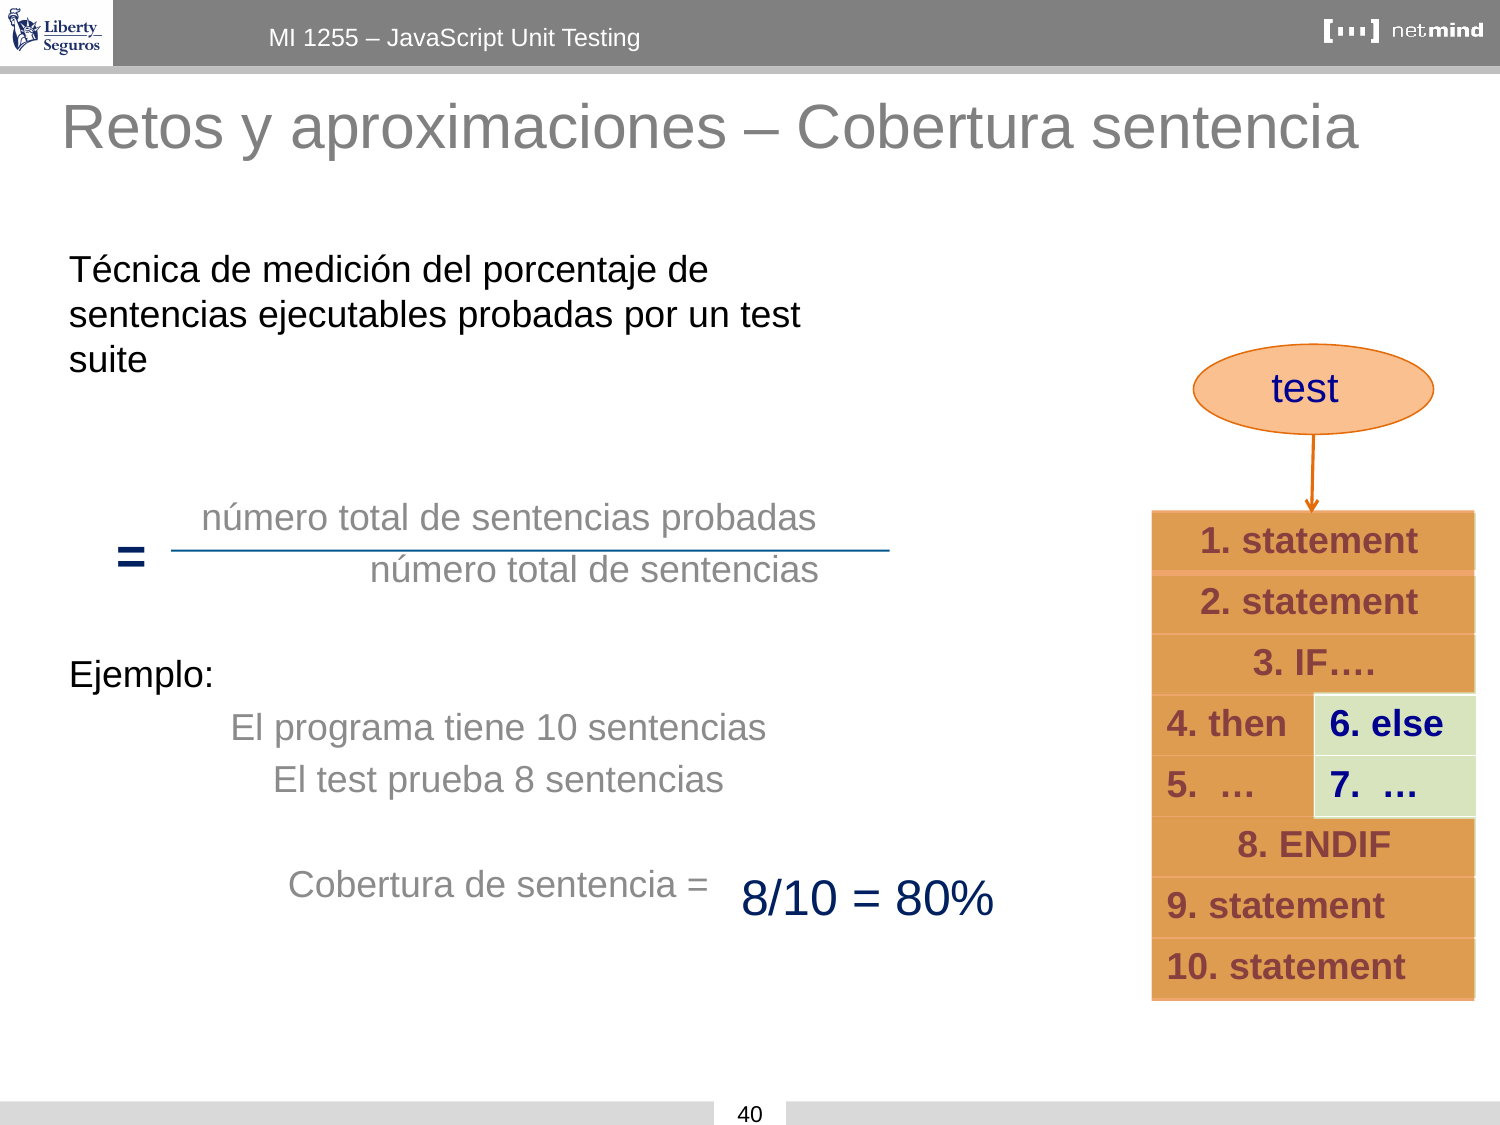

Retos y aproximaciones – Cobertura sentencia
Técnica de medición del porcentaje de sentencias ejecutables probadas por un test suite

  número total de sentencias probadas
	    número total de sentencias

Ejemplo:
El programa tiene 10 sentencias
El test prueba 8 sentencias

Cobertura de sentencia =

test

| 1. statement |  |
| --- | --- |
| 2. statement |  |
| 3. IF…. |  |
| 4. then | 6. else |
| 5. … | 7. … |
| 8. ENDIF |  |
| 9. statement |  |
| 10. statement |  |
=

8/10 = 80%
40